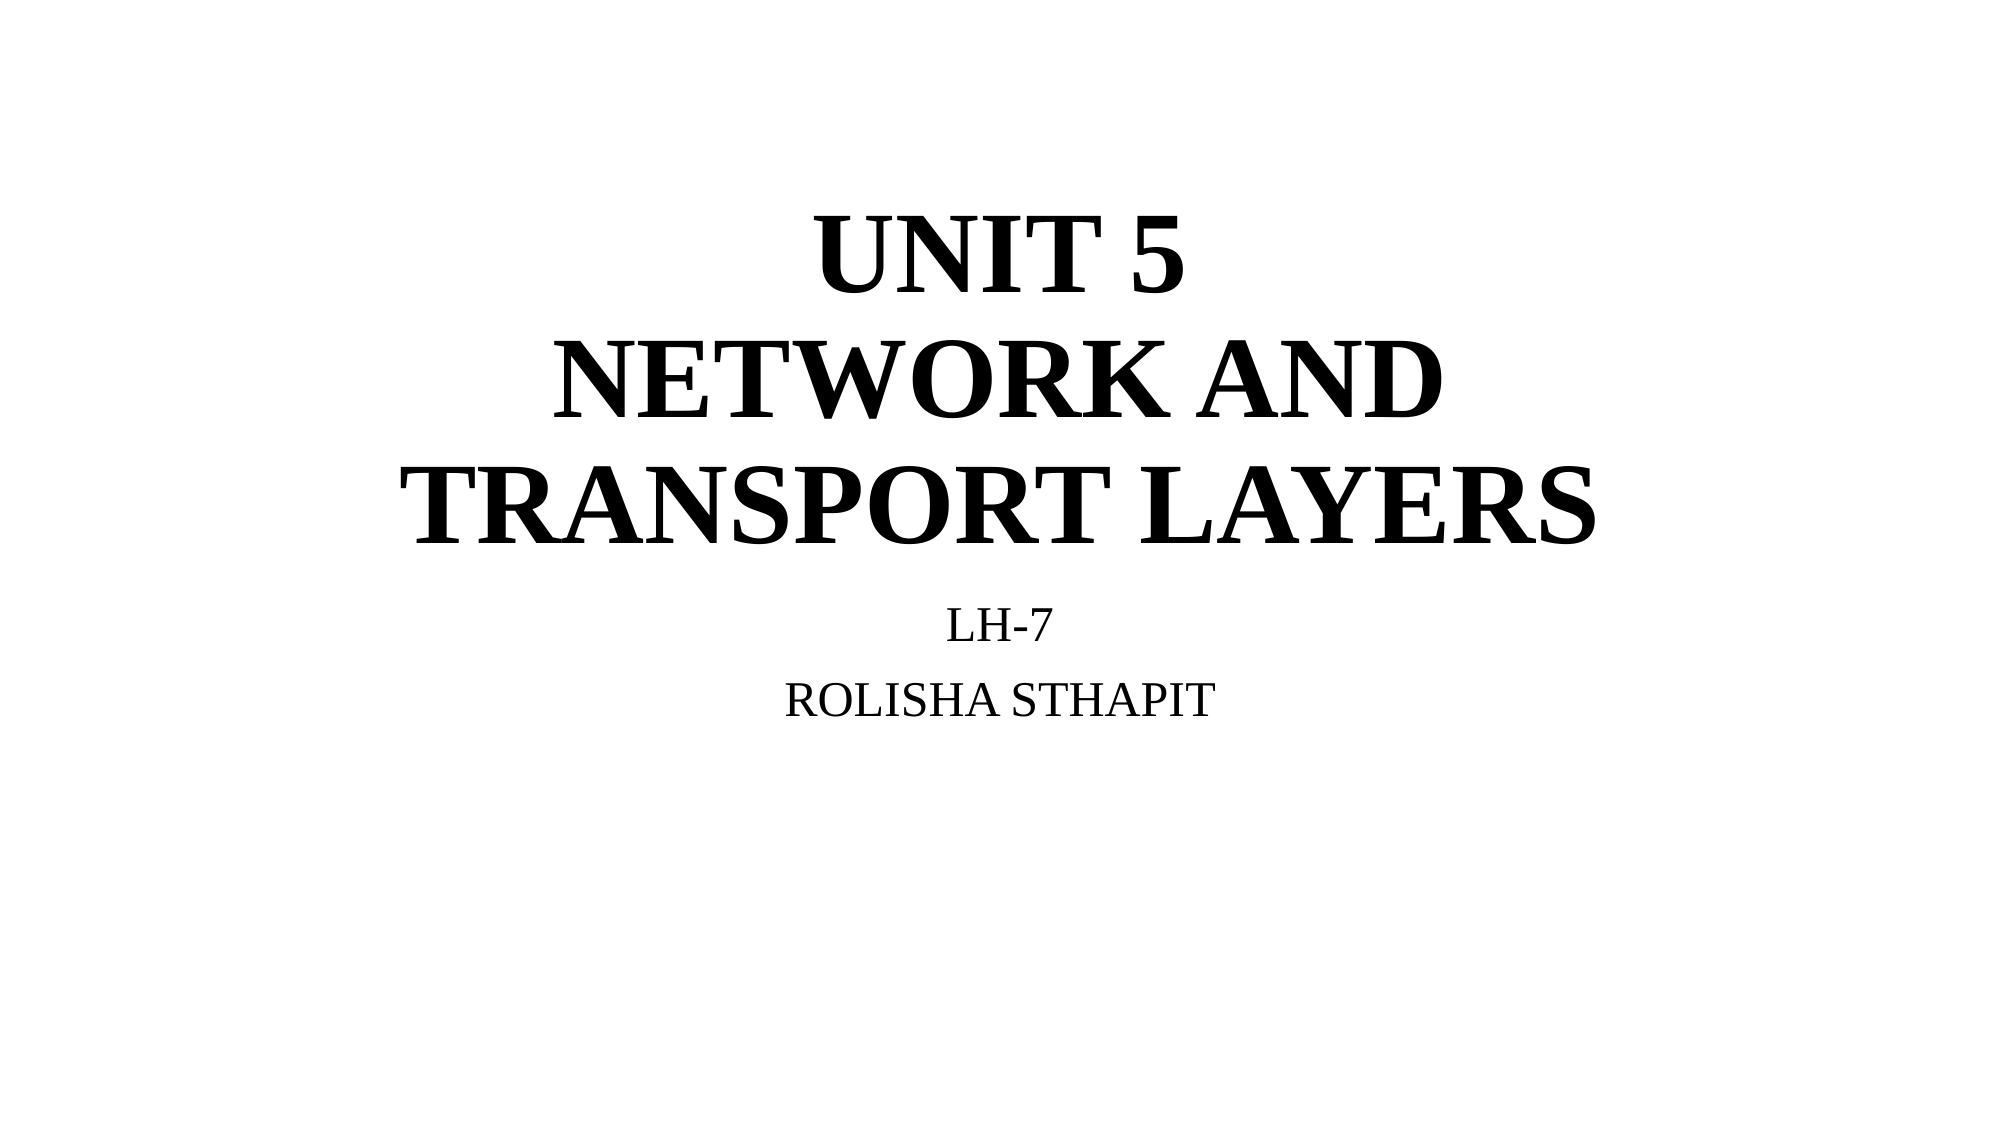

# UNIT 5 NETWORK AND TRANSPORT LAYERS
LH-7
ROLISHA STHAPIT